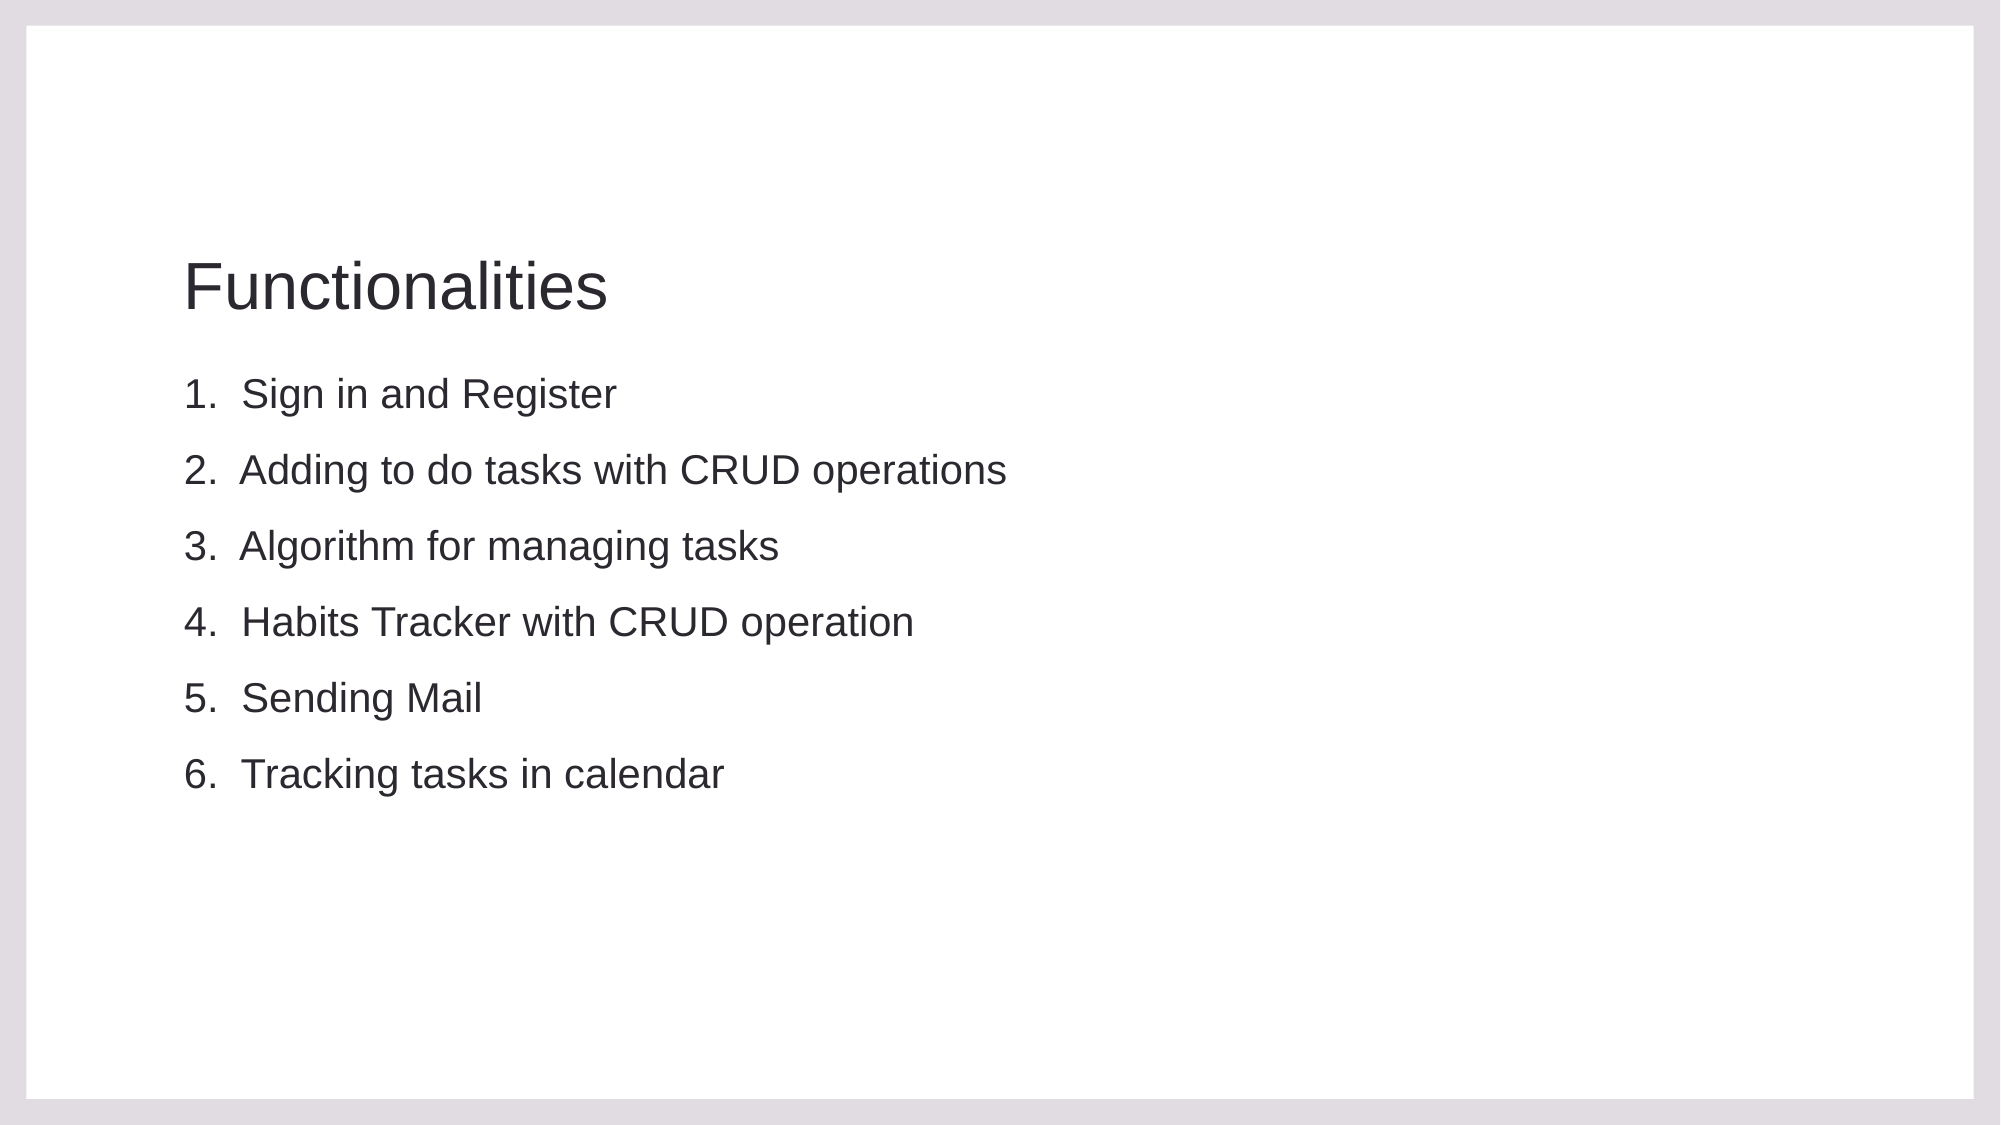

# Functionalities
1.  Sign in and Register
2.  Adding to do tasks with CRUD operations
3.  Algorithm for managing tasks
4.  Habits Tracker with CRUD operation
5.  Sending Mail
6.  Tracking tasks in calendar